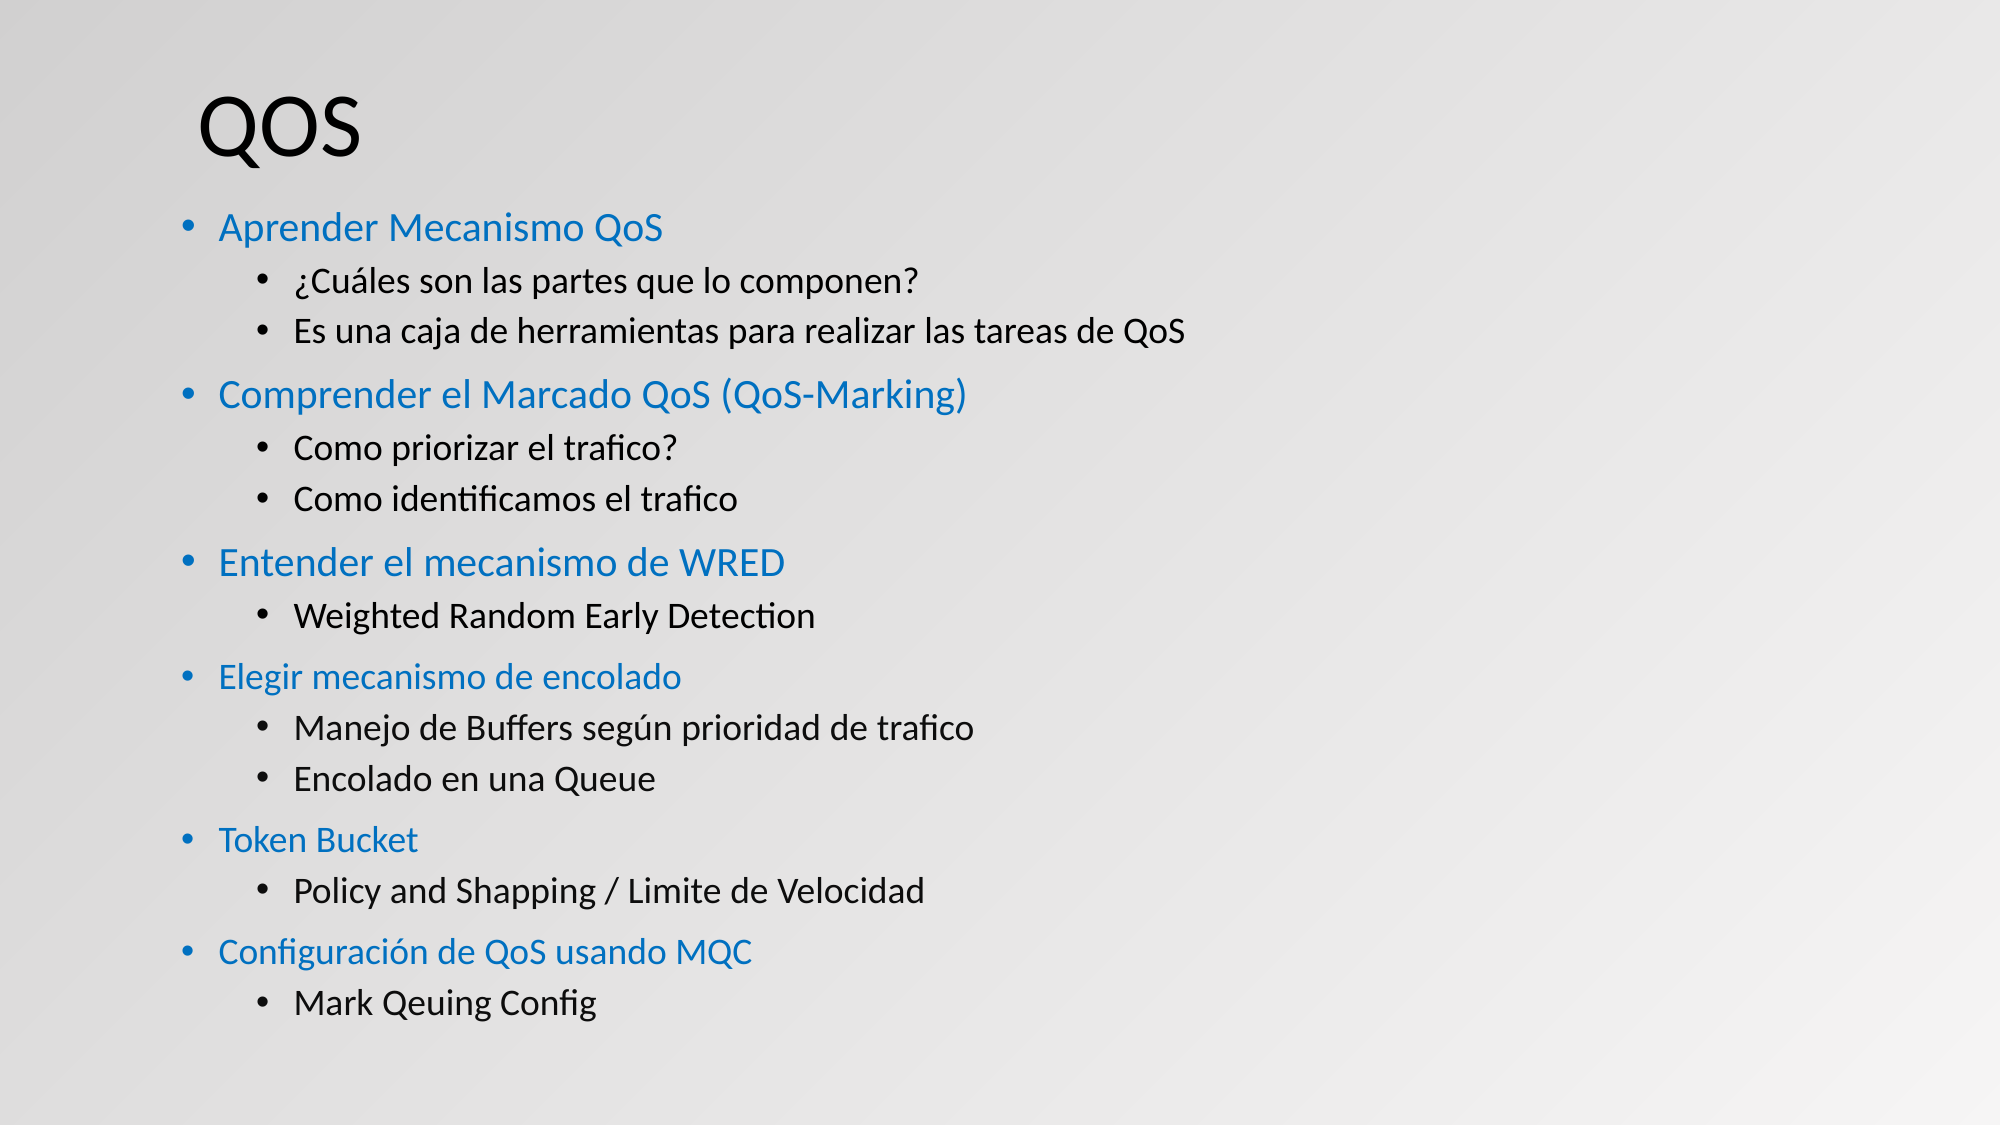

# QOS
Aprender Mecanismo QoS
¿Cuáles son las partes que lo componen?
Es una caja de herramientas para realizar las tareas de QoS
Comprender el Marcado QoS (QoS-Marking)
Como priorizar el trafico?
Como identificamos el trafico
Entender el mecanismo de WRED
Weighted Random Early Detection
Elegir mecanismo de encolado
Manejo de Buffers según prioridad de trafico
Encolado en una Queue
Token Bucket
Policy and Shapping / Limite de Velocidad
Configuración de QoS usando MQC
Mark Qeuing Config